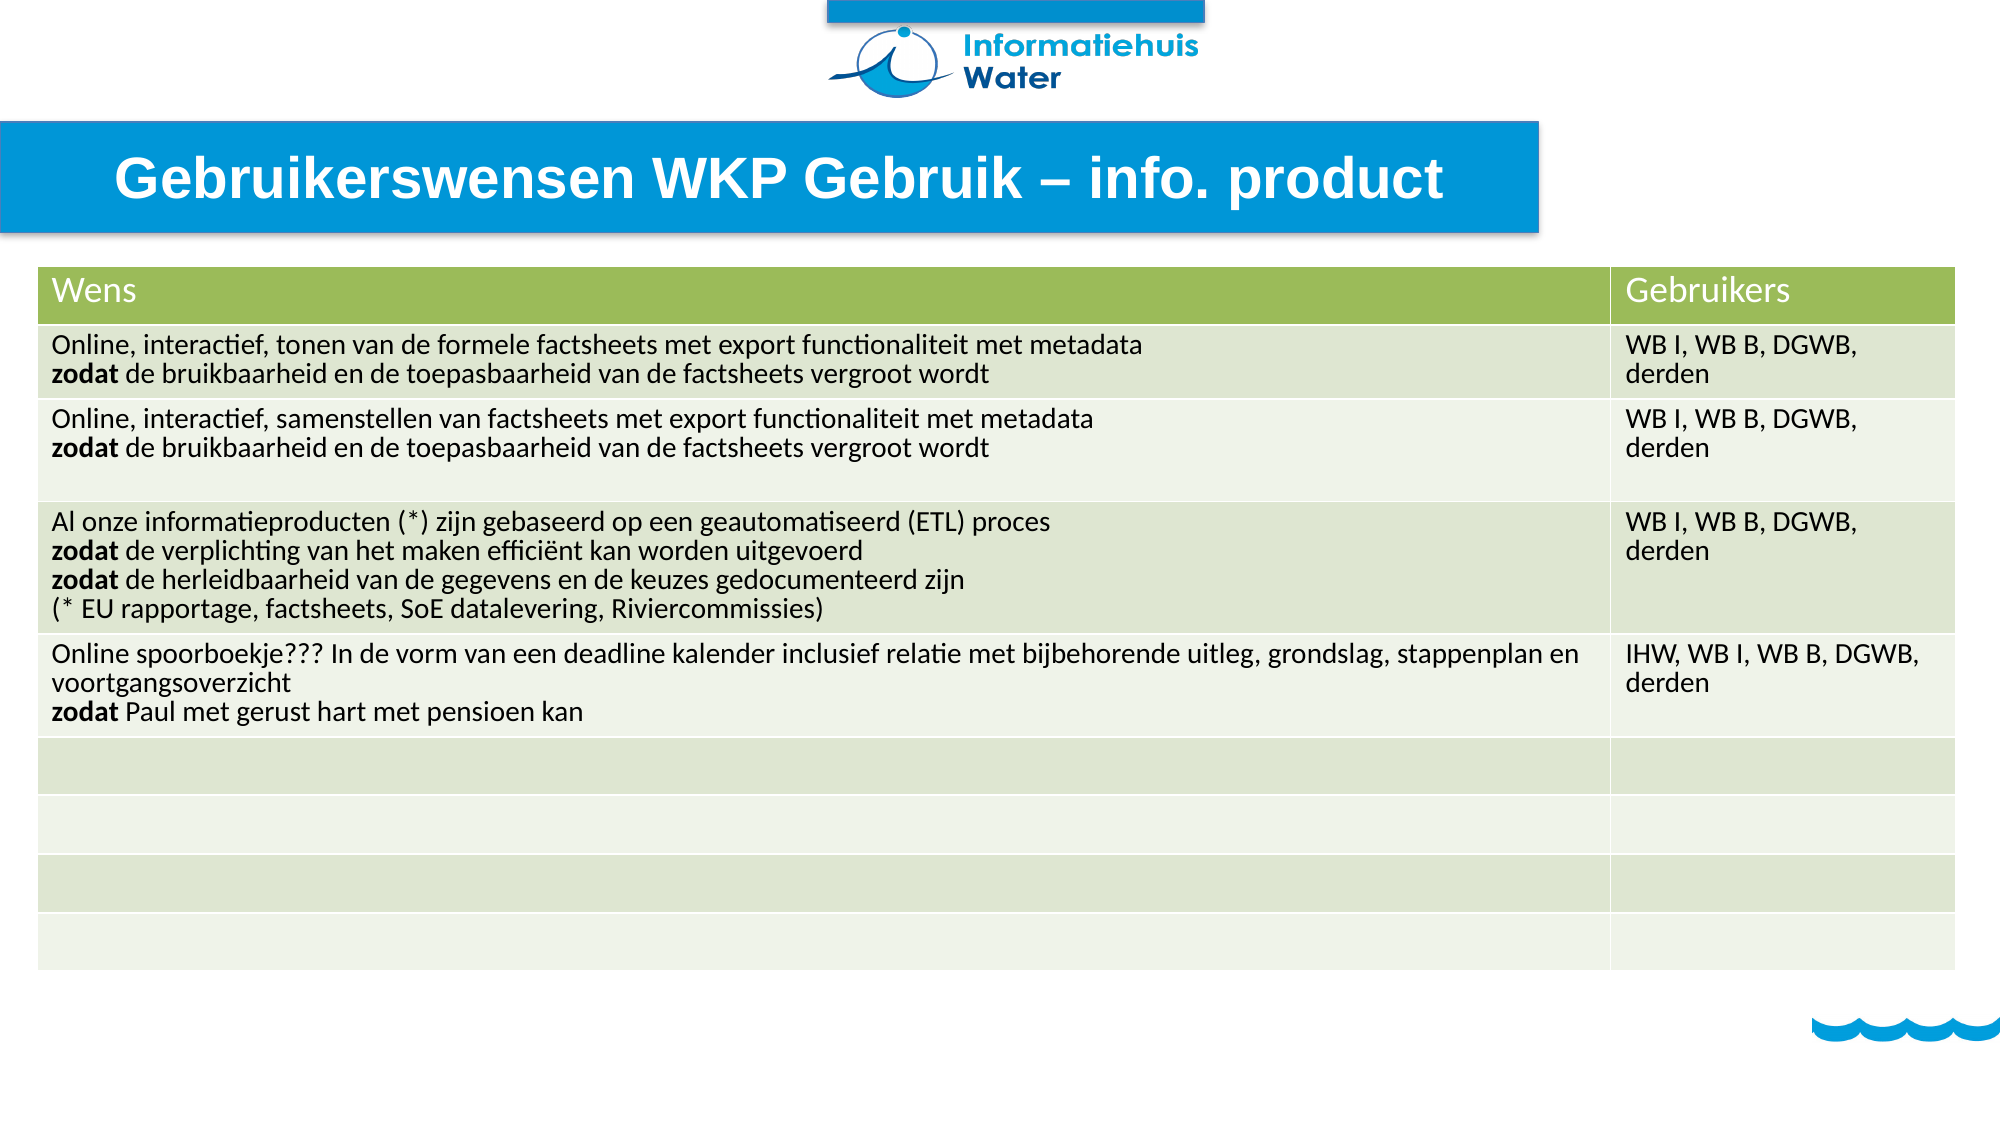

# Gebruikerswensen WKP Gebruik – info. product
| Wens | Gebruikers |
| --- | --- |
| Online, interactief, tonen van de formele factsheets met export functionaliteit met metadata zodat de bruikbaarheid en de toepasbaarheid van de factsheets vergroot wordt | WB I, WB B, DGWB, derden |
| Online, interactief, samenstellen van factsheets met export functionaliteit met metadata zodat de bruikbaarheid en de toepasbaarheid van de factsheets vergroot wordt | WB I, WB B, DGWB, derden |
| Al onze informatieproducten (\*) zijn gebaseerd op een geautomatiseerd (ETL) proces zodat de verplichting van het maken efficiënt kan worden uitgevoerd zodat de herleidbaarheid van de gegevens en de keuzes gedocumenteerd zijn (\* EU rapportage, factsheets, SoE datalevering, Riviercommissies) | WB I, WB B, DGWB, derden |
| Online spoorboekje??? In de vorm van een deadline kalender inclusief relatie met bijbehorende uitleg, grondslag, stappenplan en voortgangsoverzicht zodat Paul met gerust hart met pensioen kan | IHW, WB I, WB B, DGWB, derden |
|  |  |
|  |  |
|  |  |
|  |  |
24 januari 2022